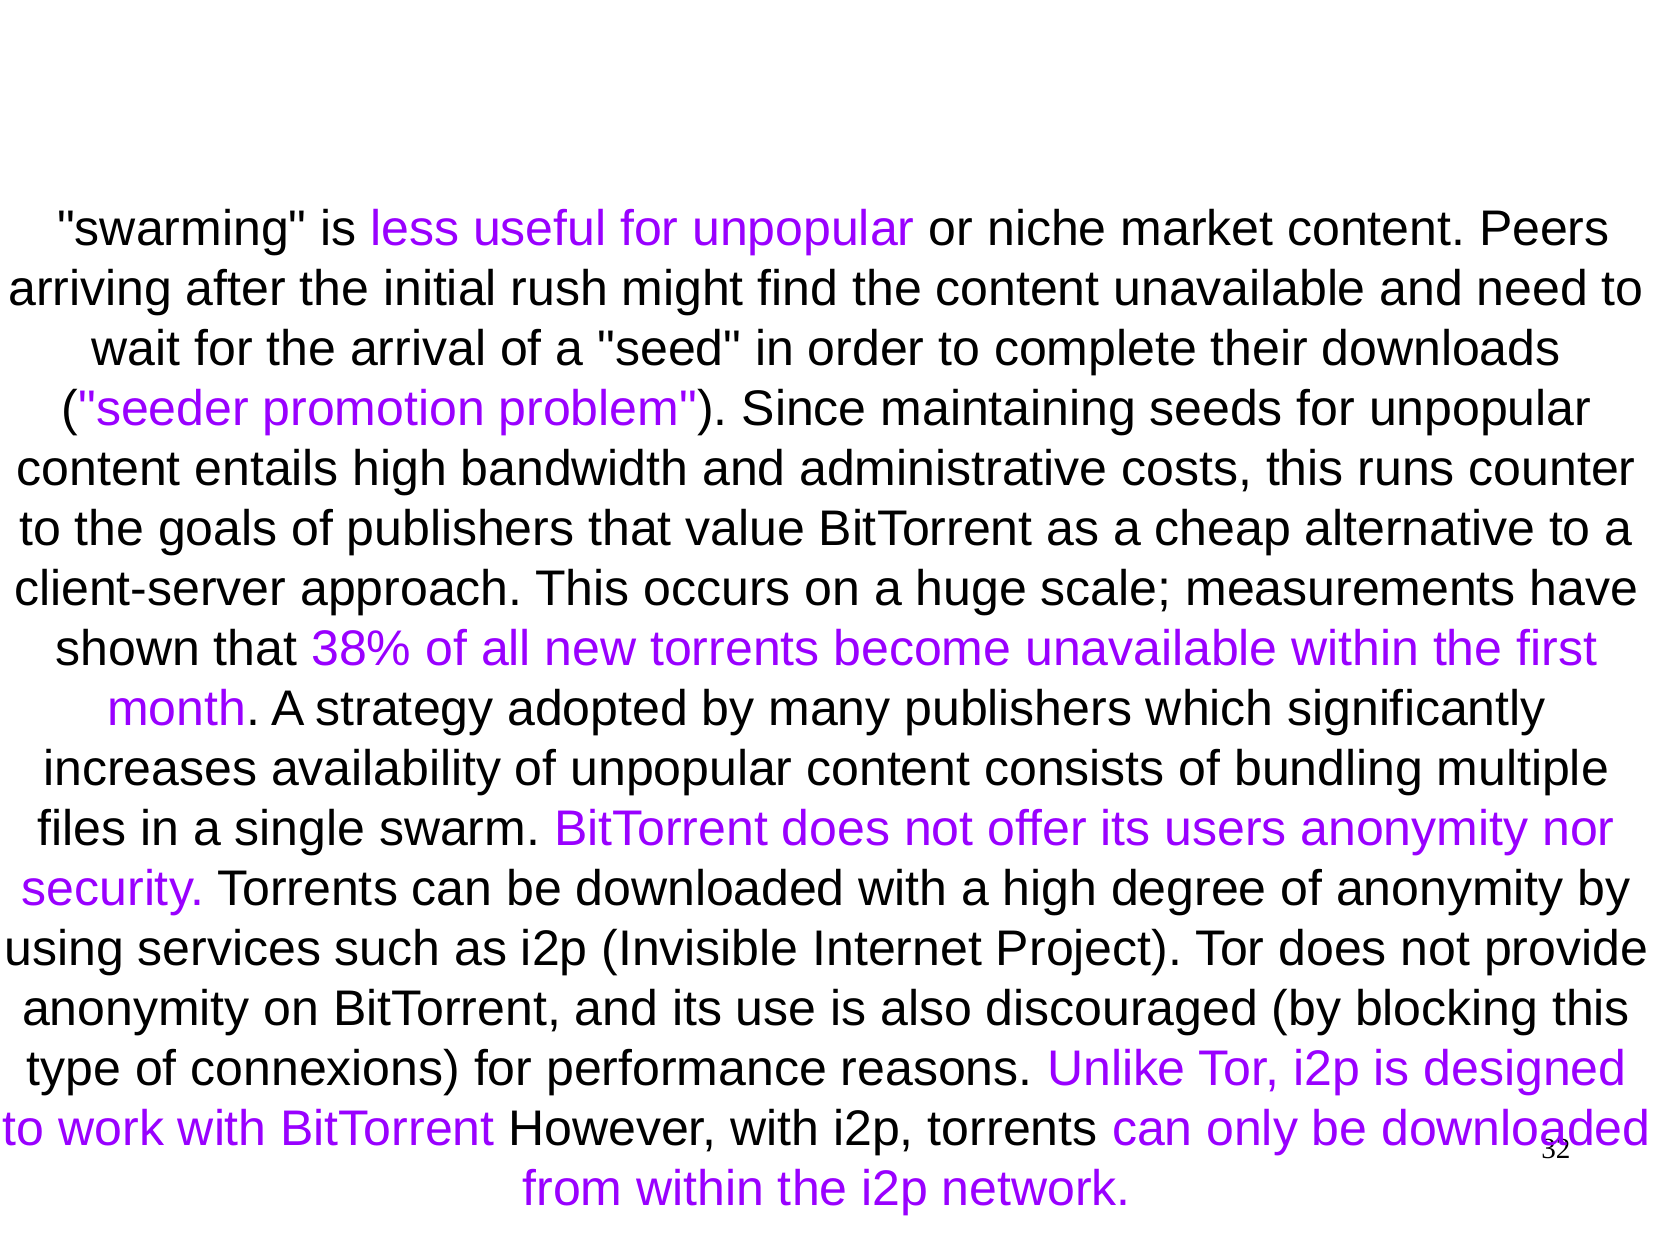

"swarming" is less useful for unpopular or niche market content. Peers arriving after the initial rush might find the content unavailable and need to wait for the arrival of a "seed" in order to complete their downloads ("seeder promotion problem"). Since maintaining seeds for unpopular content entails high bandwidth and administrative costs, this runs counter to the goals of publishers that value BitTorrent as a cheap alternative to a client-server approach. This occurs on a huge scale; measurements have shown that 38% of all new torrents become unavailable within the first month. A strategy adopted by many publishers which significantly increases availability of unpopular content consists of bundling multiple files in a single swarm. BitTorrent does not offer its users anonymity nor security. Torrents can be downloaded with a high degree of anonymity by using services such as i2p (Invisible Internet Project). Tor does not provide anonymity on BitTorrent, and its use is also discouraged (by blocking this type of connexions) for performance reasons. Unlike Tor, i2p is designed to work with BitTorrent However, with i2p, torrents can only be downloaded from within the i2p network.
32